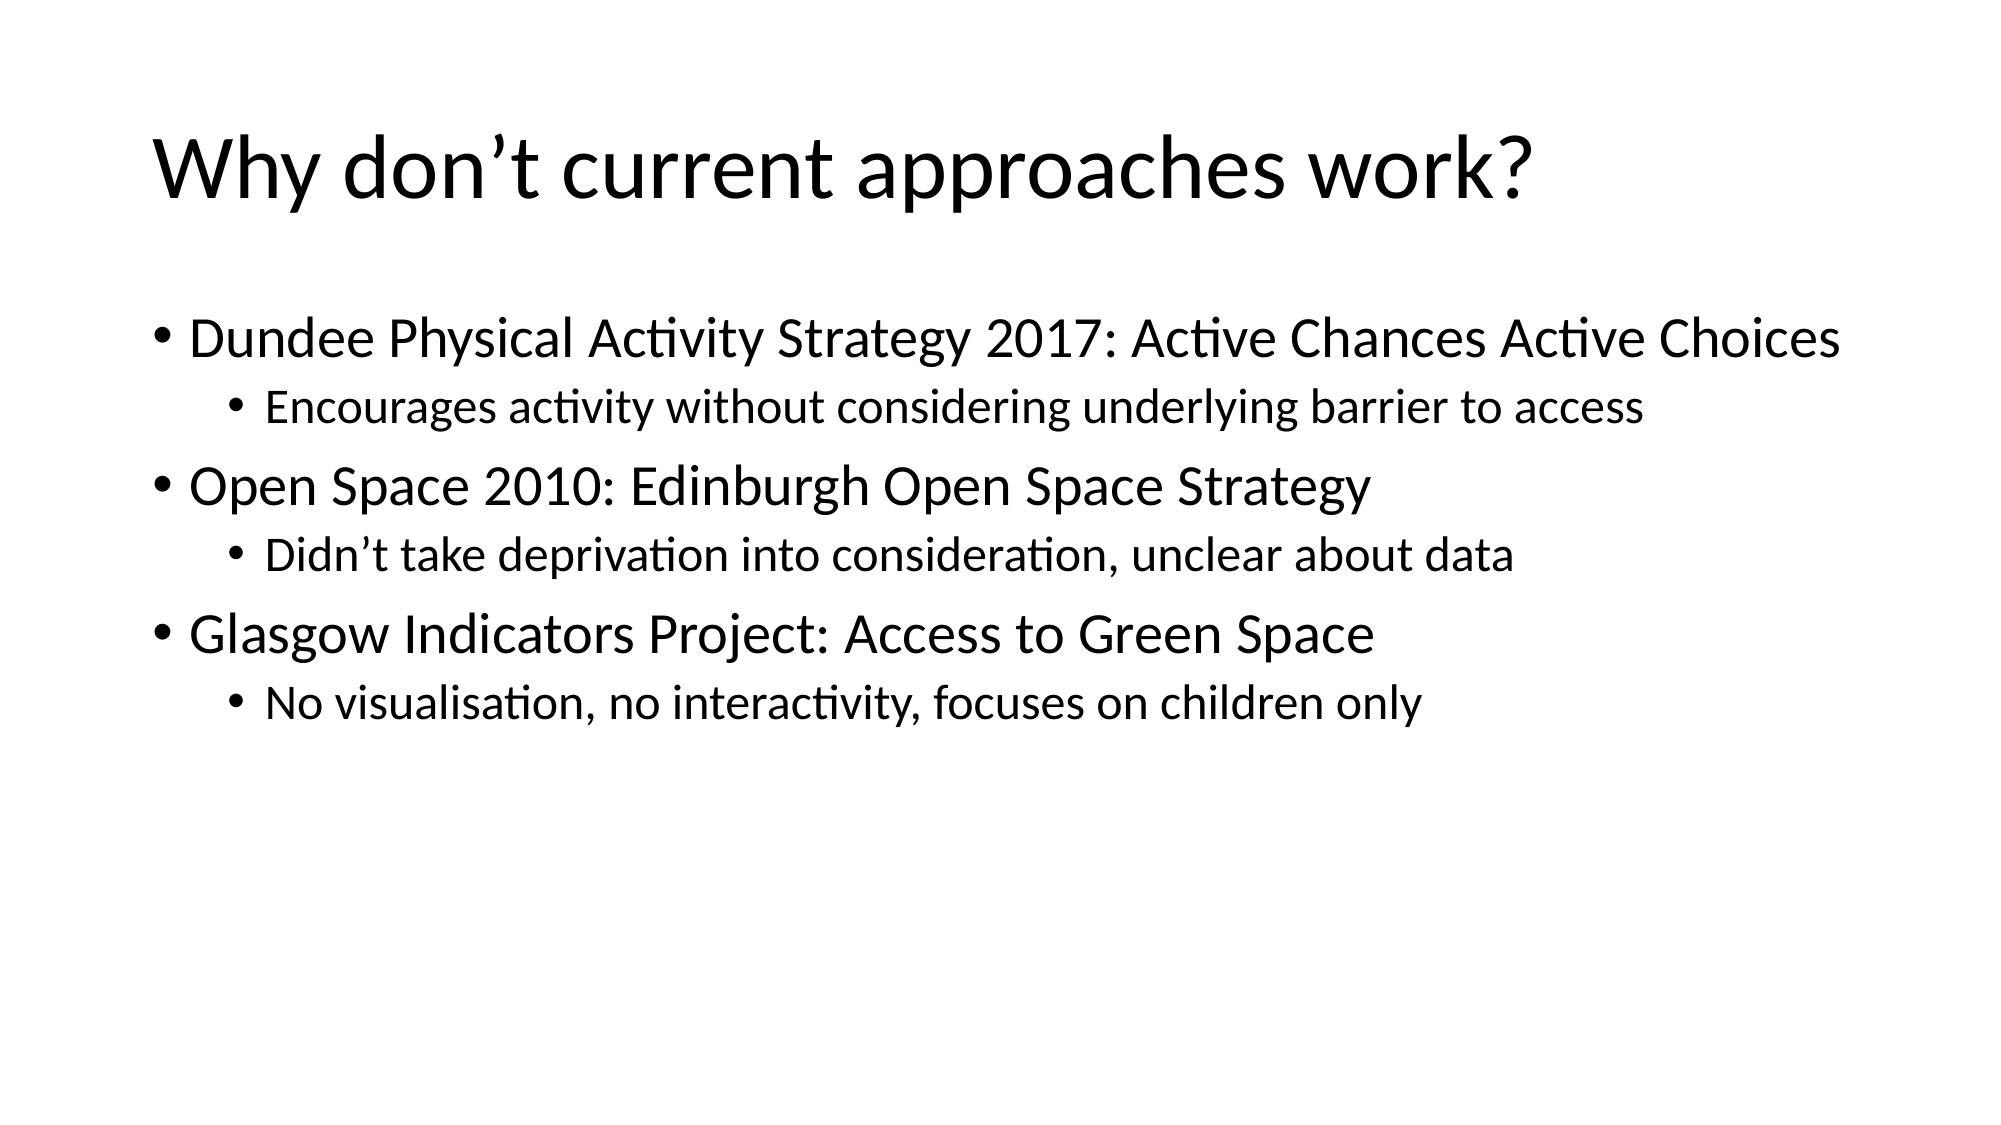

# Why don’t current approaches work?
Dundee Physical Activity Strategy 2017: Active Chances Active Choices
Encourages activity without considering underlying barrier to access
Open Space 2010: Edinburgh Open Space Strategy
Didn’t take deprivation into consideration, unclear about data
Glasgow Indicators Project: Access to Green Space
No visualisation, no interactivity, focuses on children only